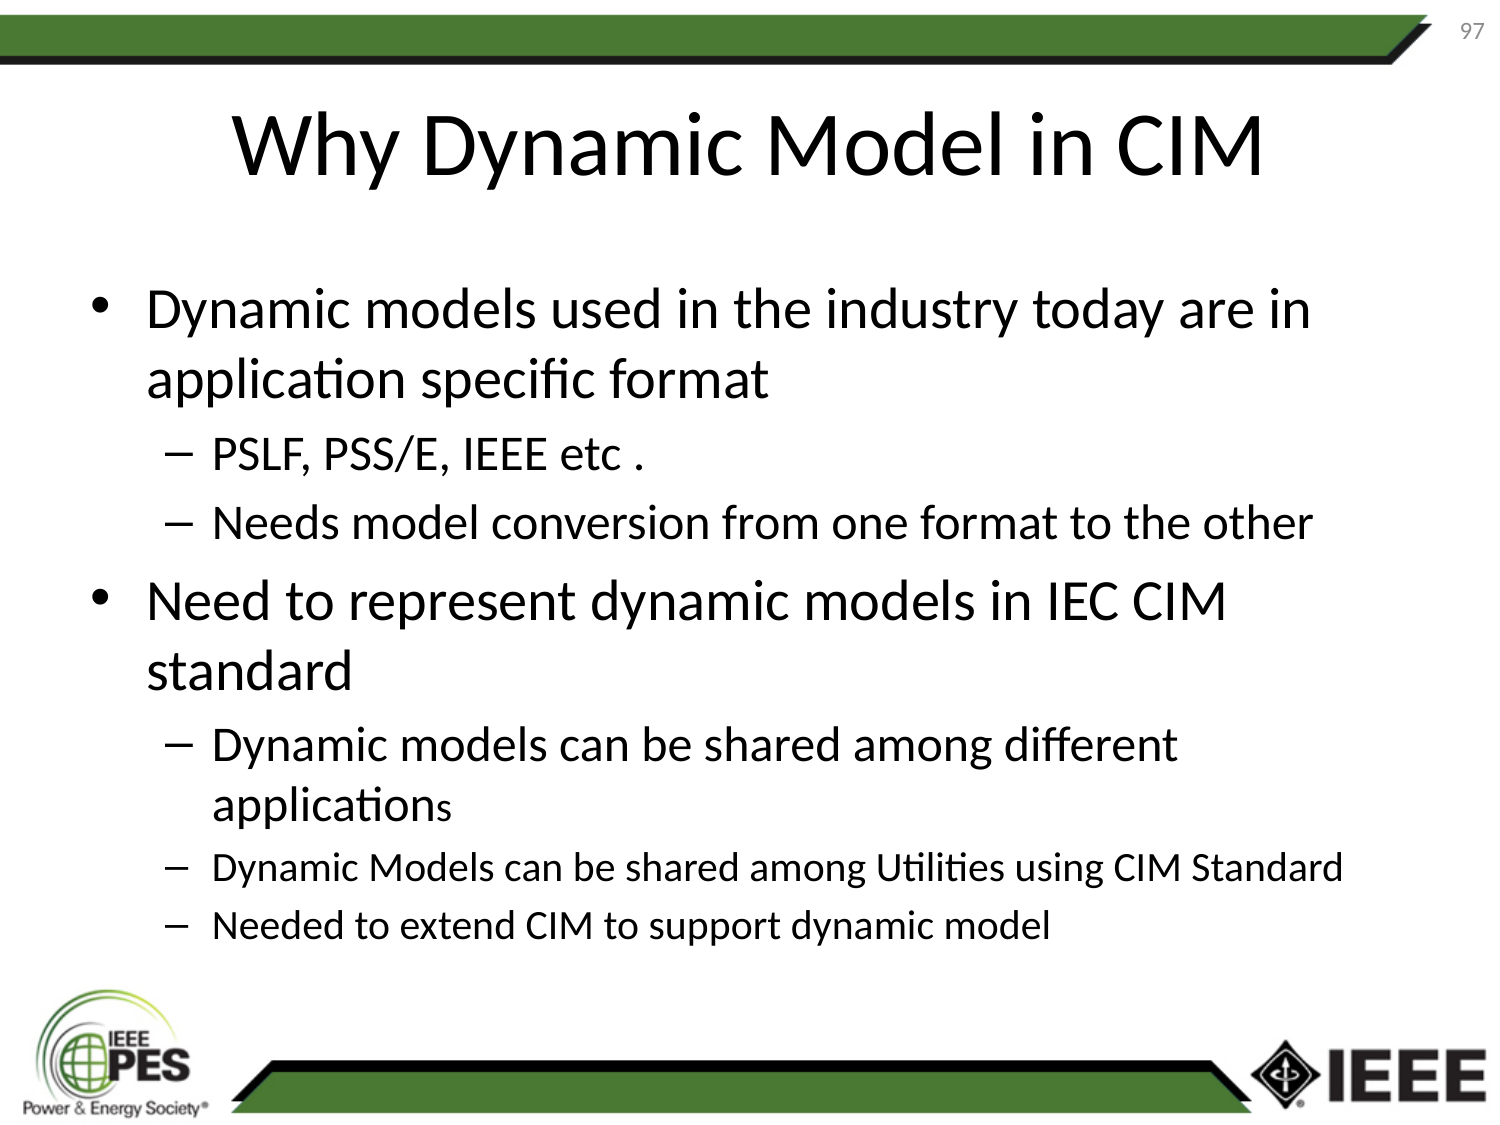

97
# Why Dynamic Model in CIM
Dynamic models used in the industry today are in application specific format
PSLF, PSS/E, IEEE etc .
Needs model conversion from one format to the other
Need to represent dynamic models in IEC CIM standard
Dynamic models can be shared among different applications
Dynamic Models can be shared among Utilities using CIM Standard
Needed to extend CIM to support dynamic model